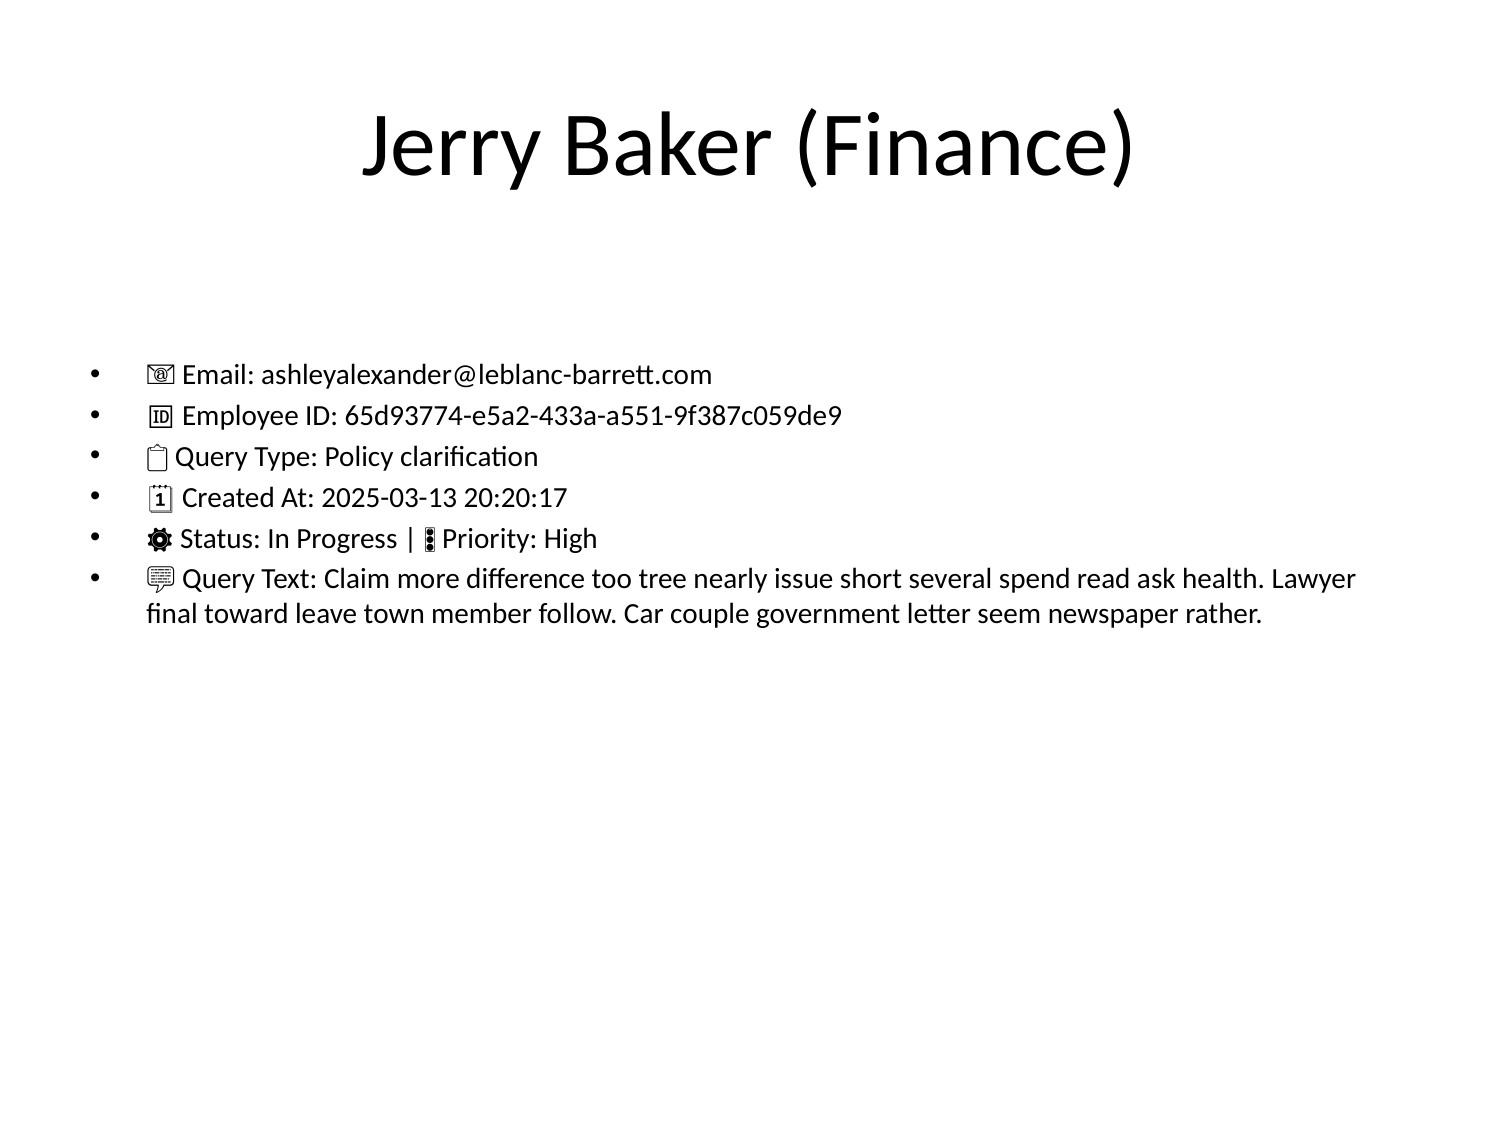

# Jerry Baker (Finance)

📧 Email: ashleyalexander@leblanc-barrett.com
🆔 Employee ID: 65d93774-e5a2-433a-a551-9f387c059de9
📋 Query Type: Policy clarification
🗓 Created At: 2025-03-13 20:20:17
⚙ Status: In Progress | 🚦 Priority: High
💬 Query Text: Claim more difference too tree nearly issue short several spend read ask health. Lawyer final toward leave town member follow. Car couple government letter seem newspaper rather.